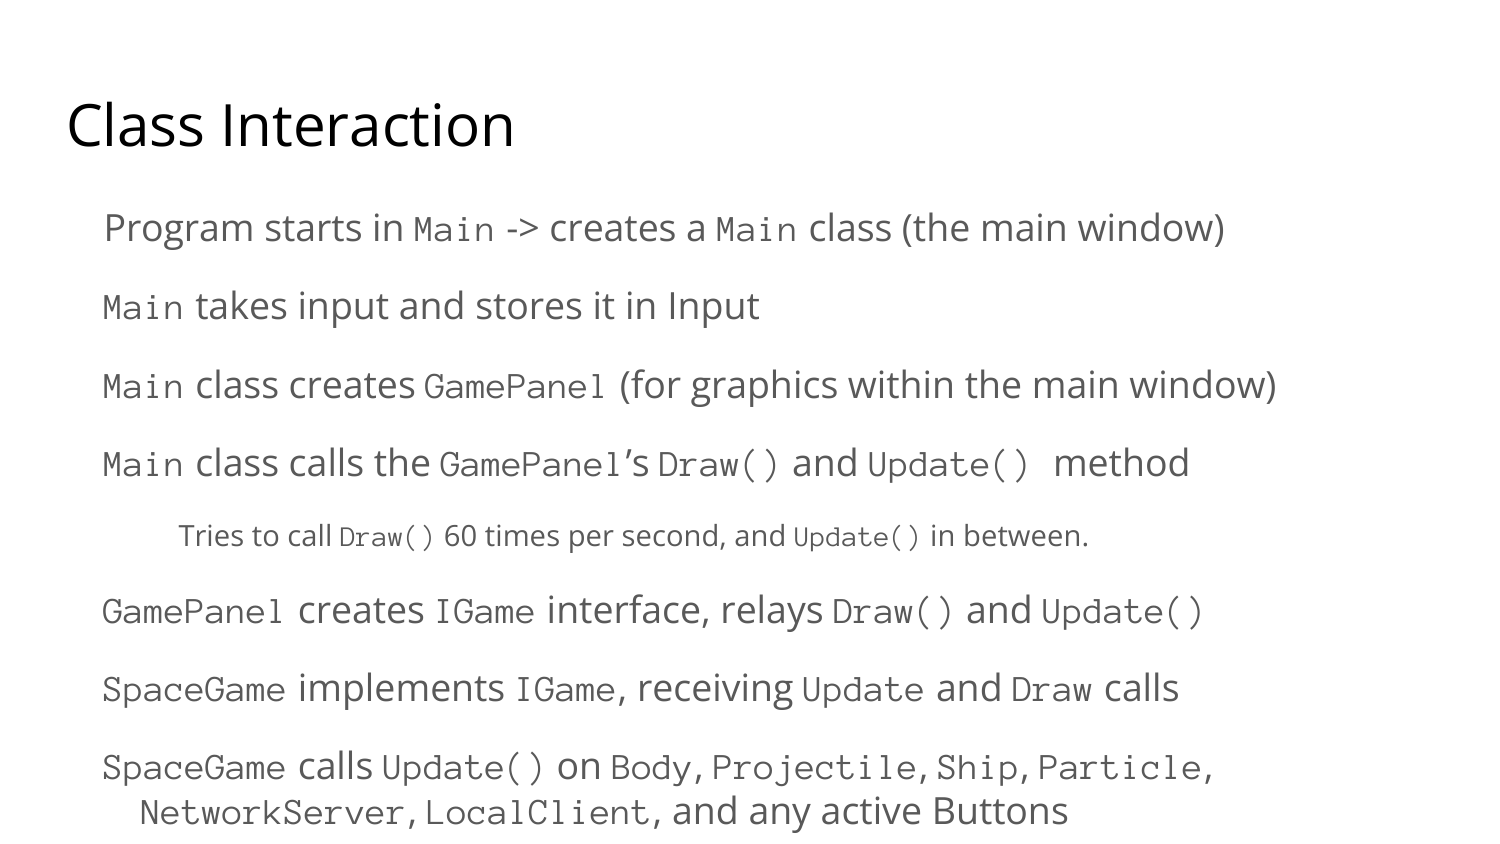

# Class Interaction
Program starts in Main -> creates a Main class (the main window)
Main takes input and stores it in Input
Main class creates GamePanel (for graphics within the main window)
Main class calls the GamePanel’s Draw() and Update() method
Tries to call Draw() 60 times per second, and Update() in between.
GamePanel creates IGame interface, relays Draw() and Update()
SpaceGame implements IGame, receiving Update and Draw calls
SpaceGame calls Update() on Body, Projectile, Ship, Particle, NetworkServer, LocalClient, and any active Buttons
SpaceGame calls Draw() on Body, Projectile, Ship, Particle, and any active Buttons; then draws UI overlays depending on the current GameState
GameStates include INGAME, LOADING, SCREEN_MAIN, etc..